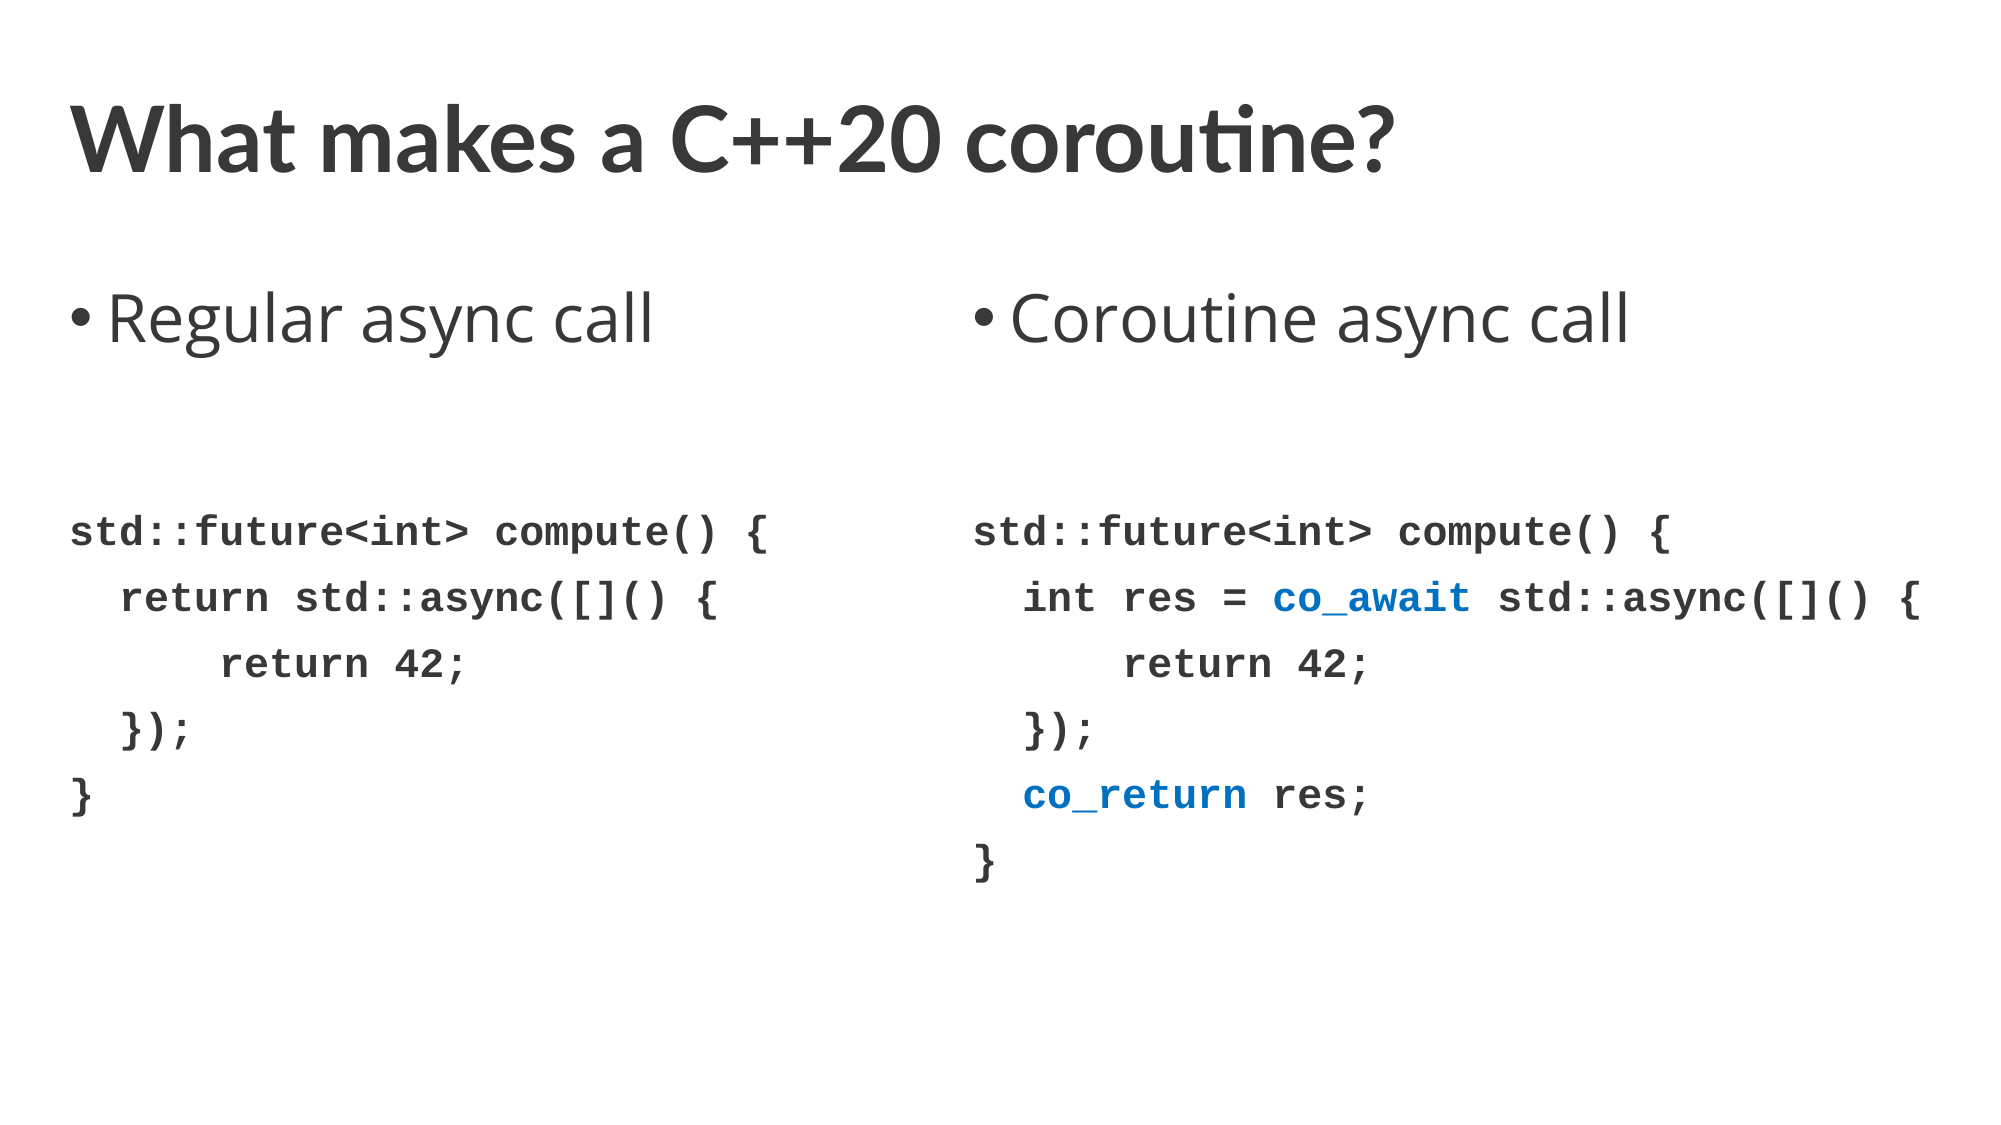

# What makes a C++20 coroutine?
Regular async call

std::future<int> compute() {
  return std::async([]() {
	return 42;
  });
}
Coroutine async call

std::future<int> compute() {
  int res = co_await std::async([]() {
	return 42;
  });
  co_return res;
}